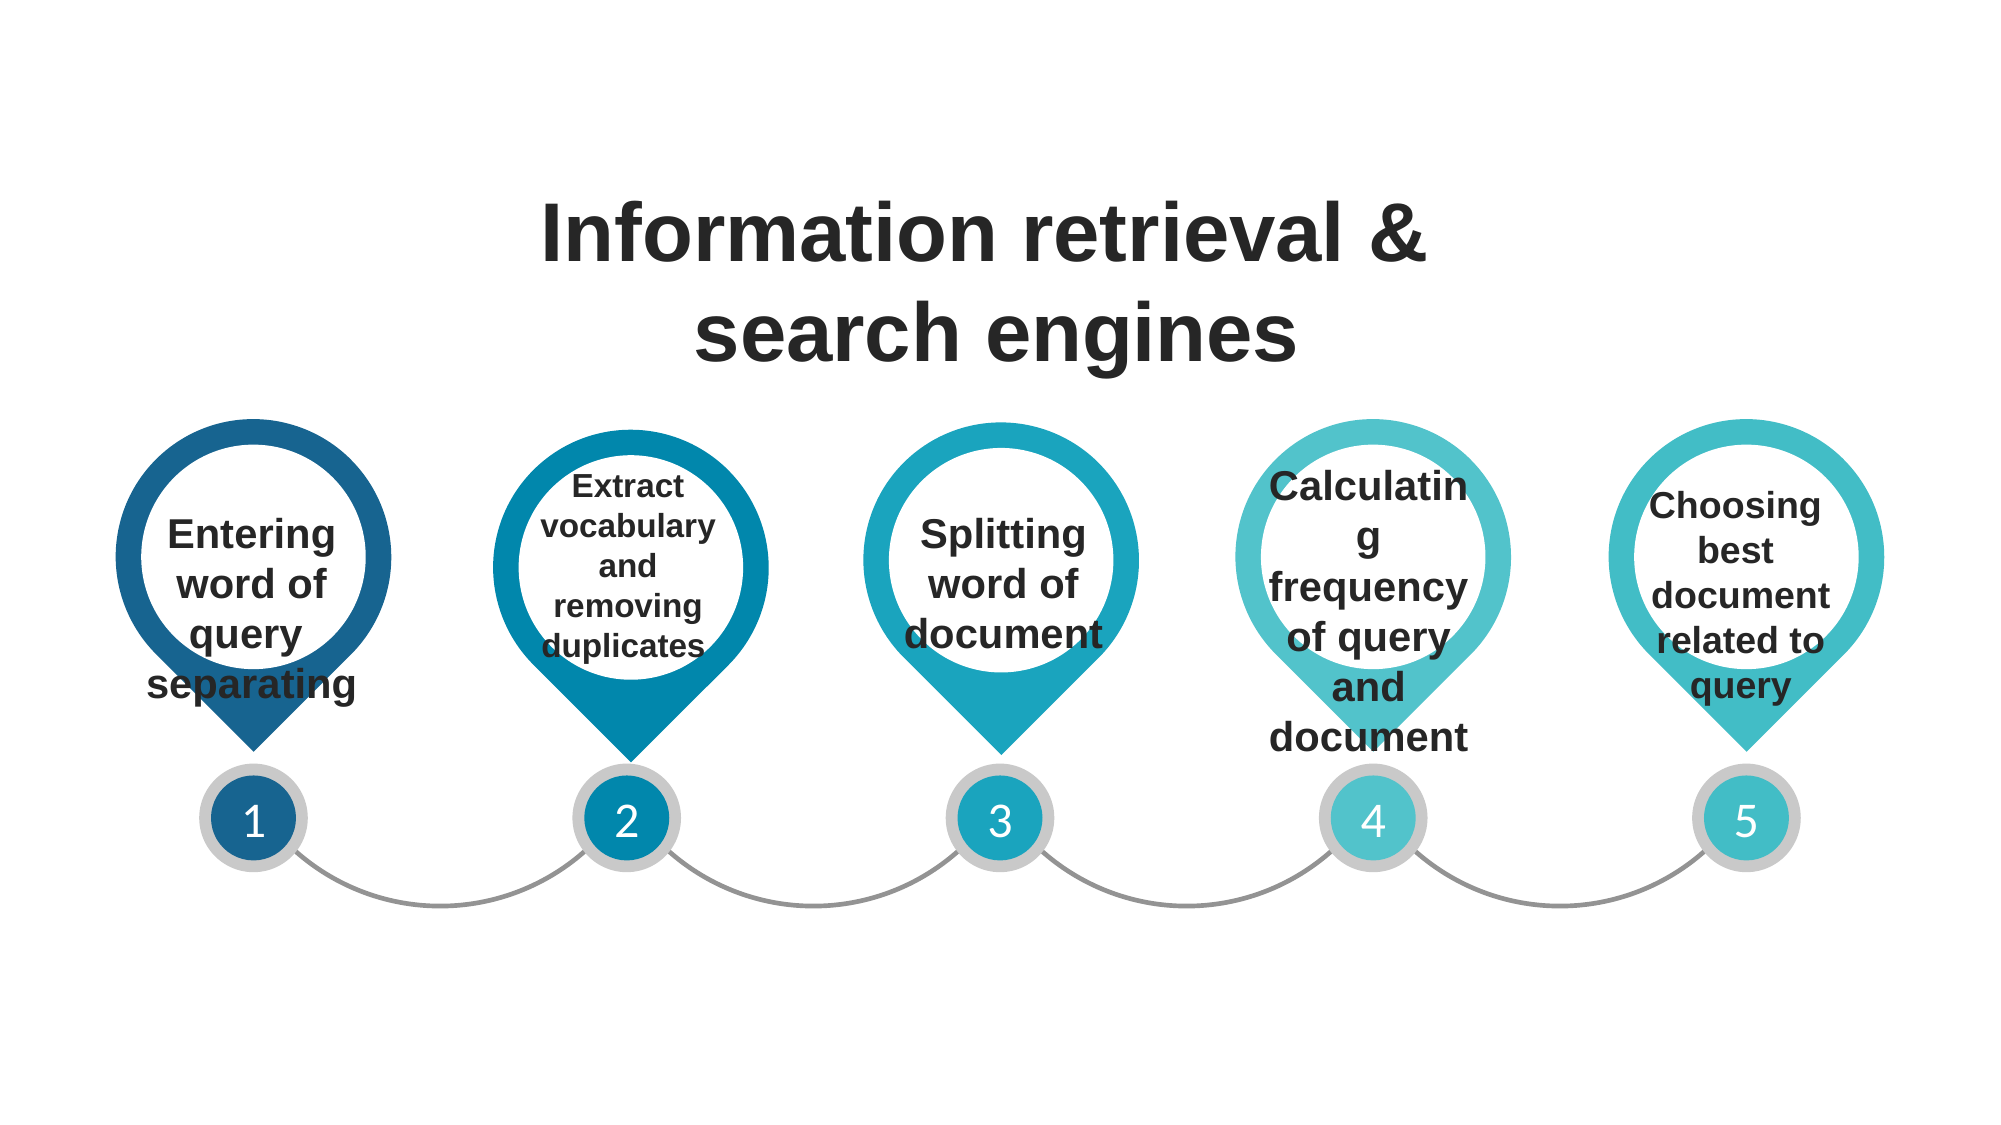

Information retrieval &
search engines

Calculating frequency of query and document
Extract vocabulary and removing duplicates

Choosing  best  document related to query
Splitting word of document
Entering word of query  separating

1

2

3

4

5